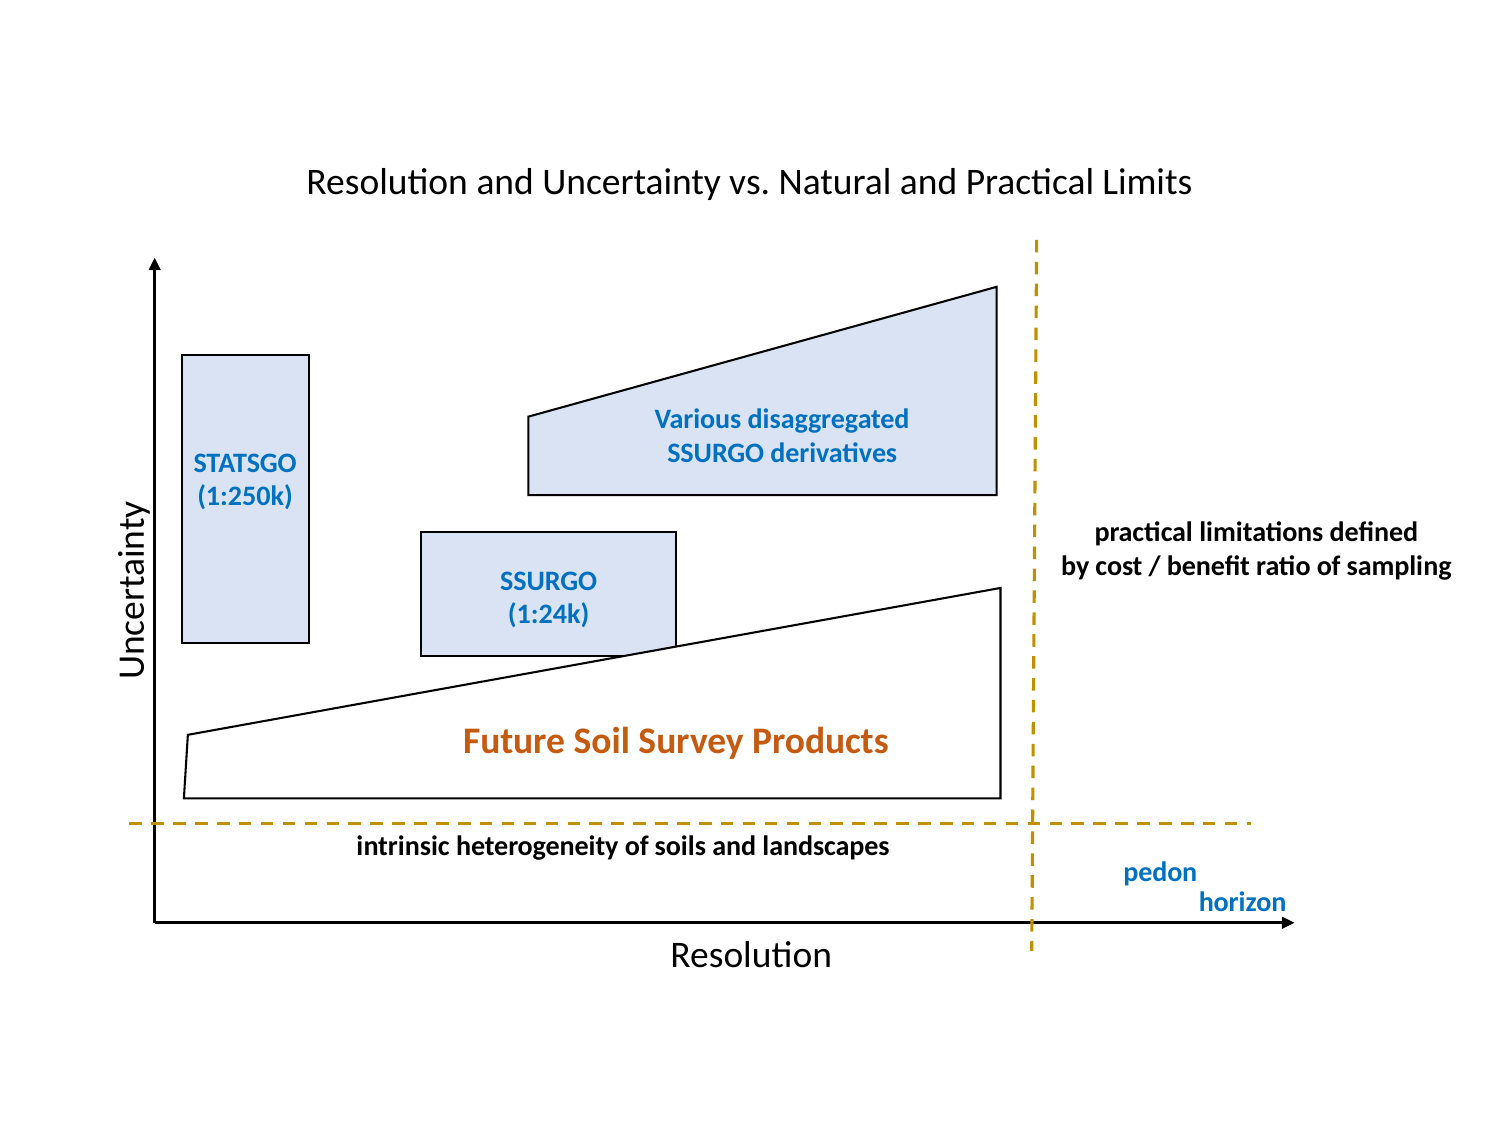

Resolution and Uncertainty vs. Natural and Practical Limits

Various disaggregated
SSURGO derivatives
STATSGO
(1:250k)
practical limitations defined
by cost / benefit ratio of sampling

SSURGO
(1:24k)
Uncertainty

Future Soil Survey Products
intrinsic heterogeneity of soils and landscapes
pedon
horizon
Resolution